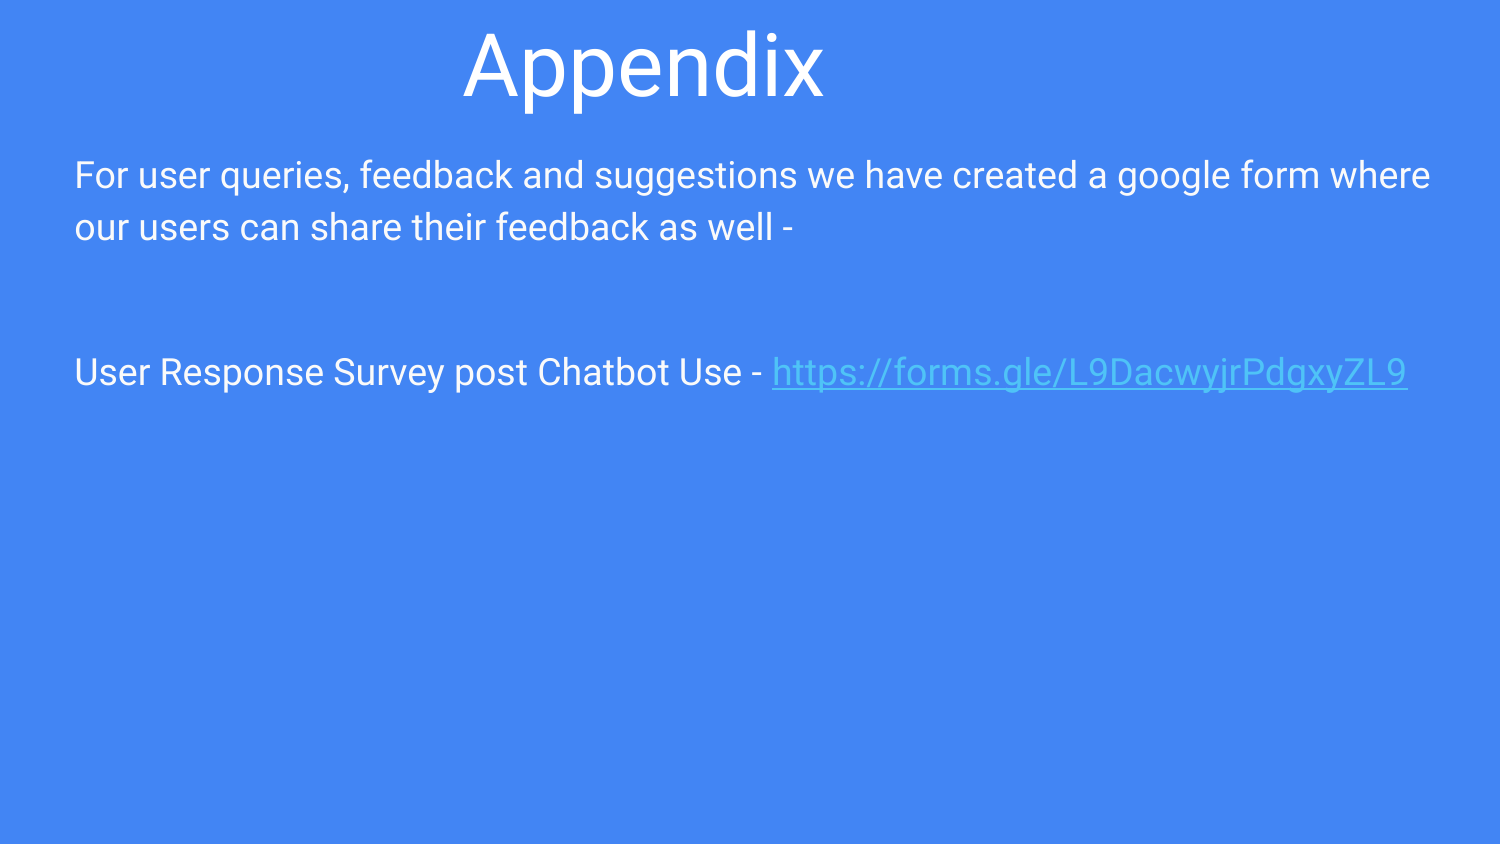

# Appendix
For user queries, feedback and suggestions we have created a google form where our users can share their feedback as well -

User Response Survey post Chatbot Use - https://forms.gle/L9DacwyjrPdgxyZL9